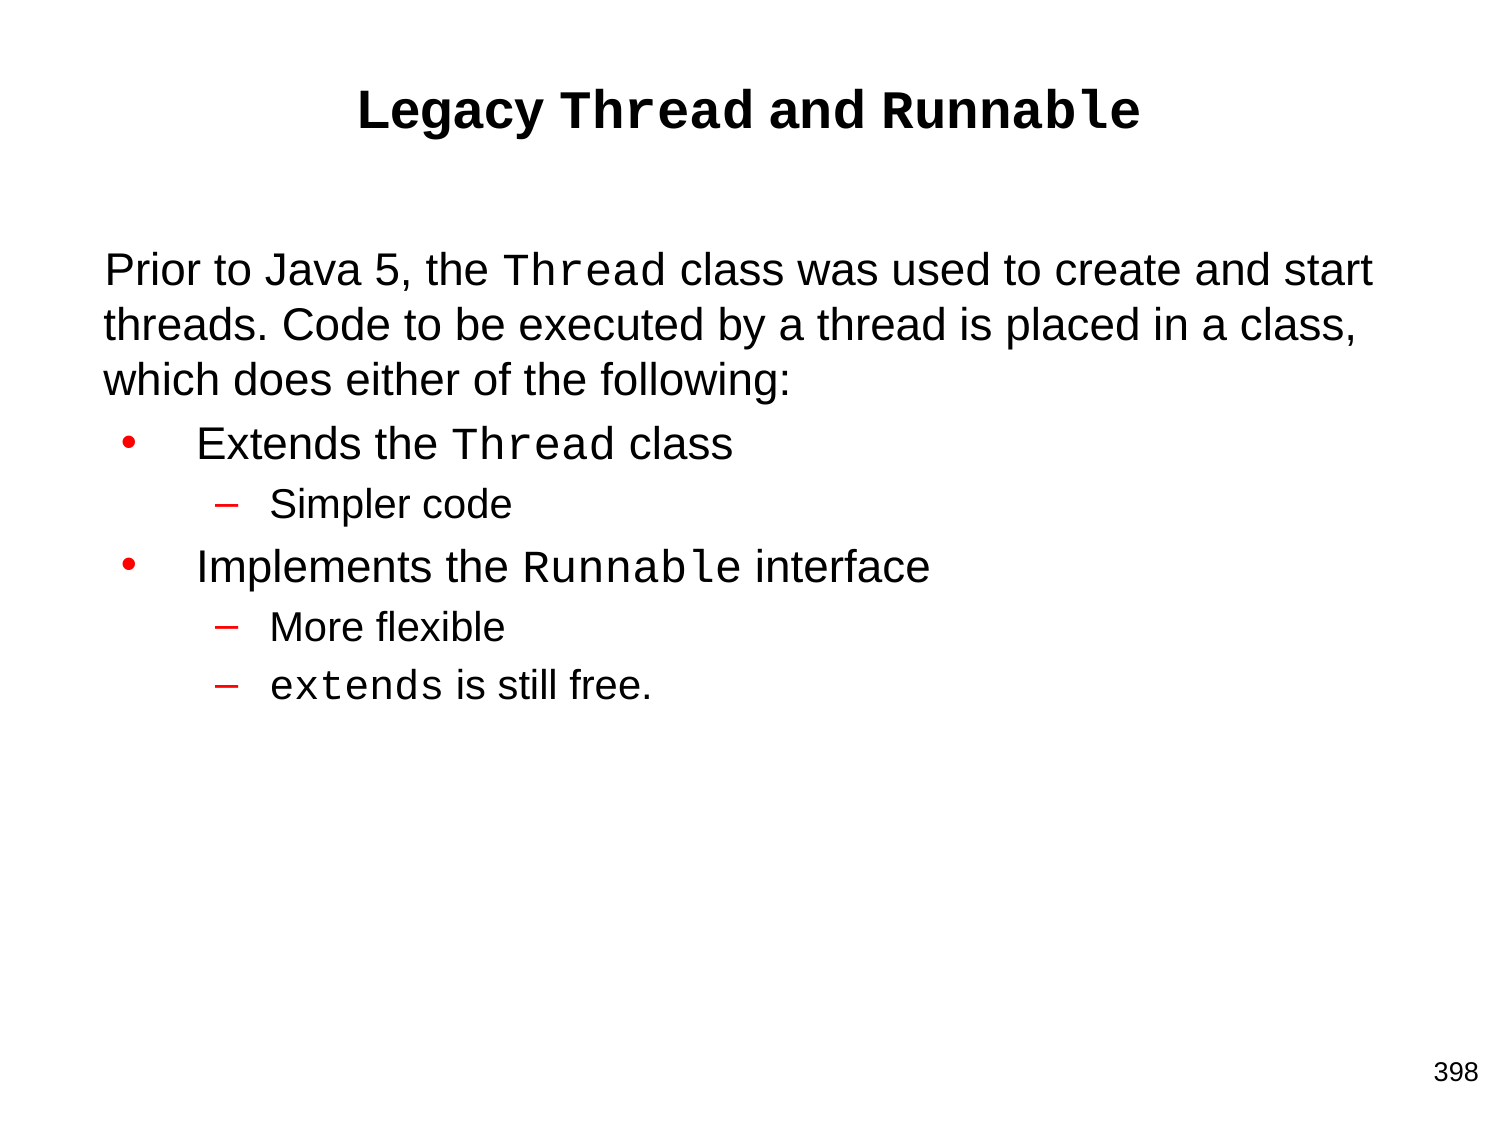

# Legacy Thread and Runnable
Prior to Java 5, the Thread class was used to create and start threads. Code to be executed by a thread is placed in a class, which does either of the following:
Extends the Thread class
Simpler code
Implements the Runnable interface
More flexible
extends is still free.

398